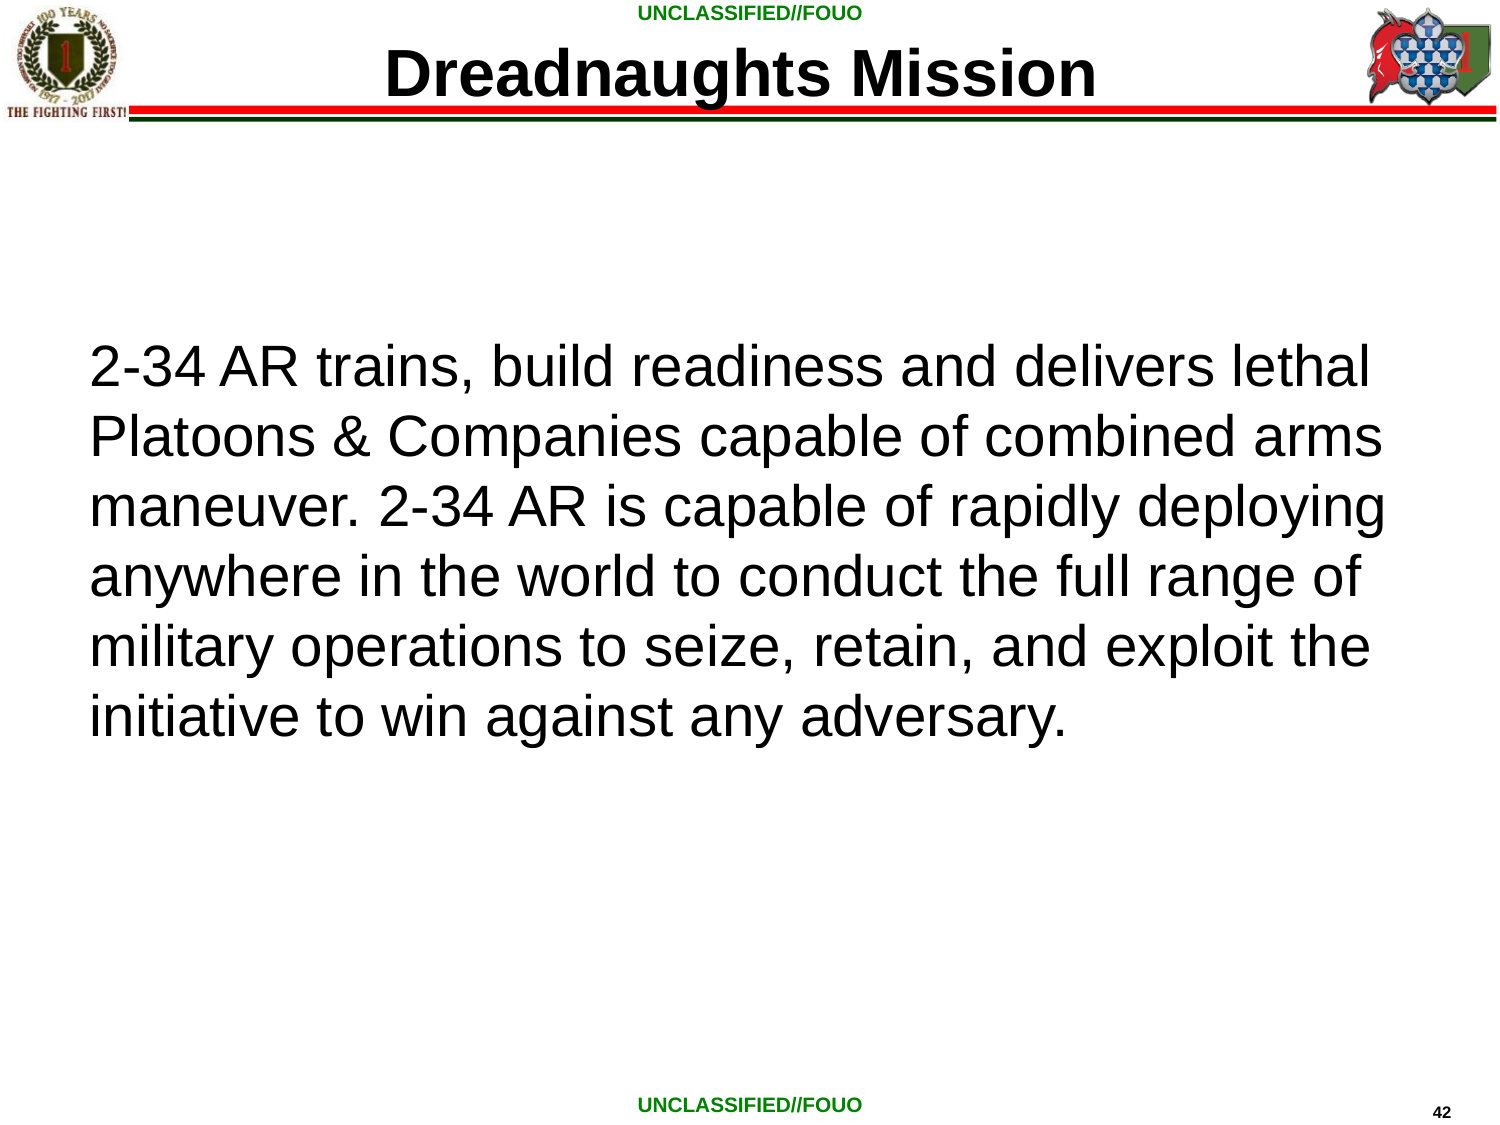

Dreadnaughts Mission
2-34 AR trains, build readiness and delivers lethal Platoons & Companies capable of combined arms maneuver. 2-34 AR is capable of rapidly deploying anywhere in the world to conduct the full range of military operations to seize, retain, and exploit the initiative to win against any adversary.